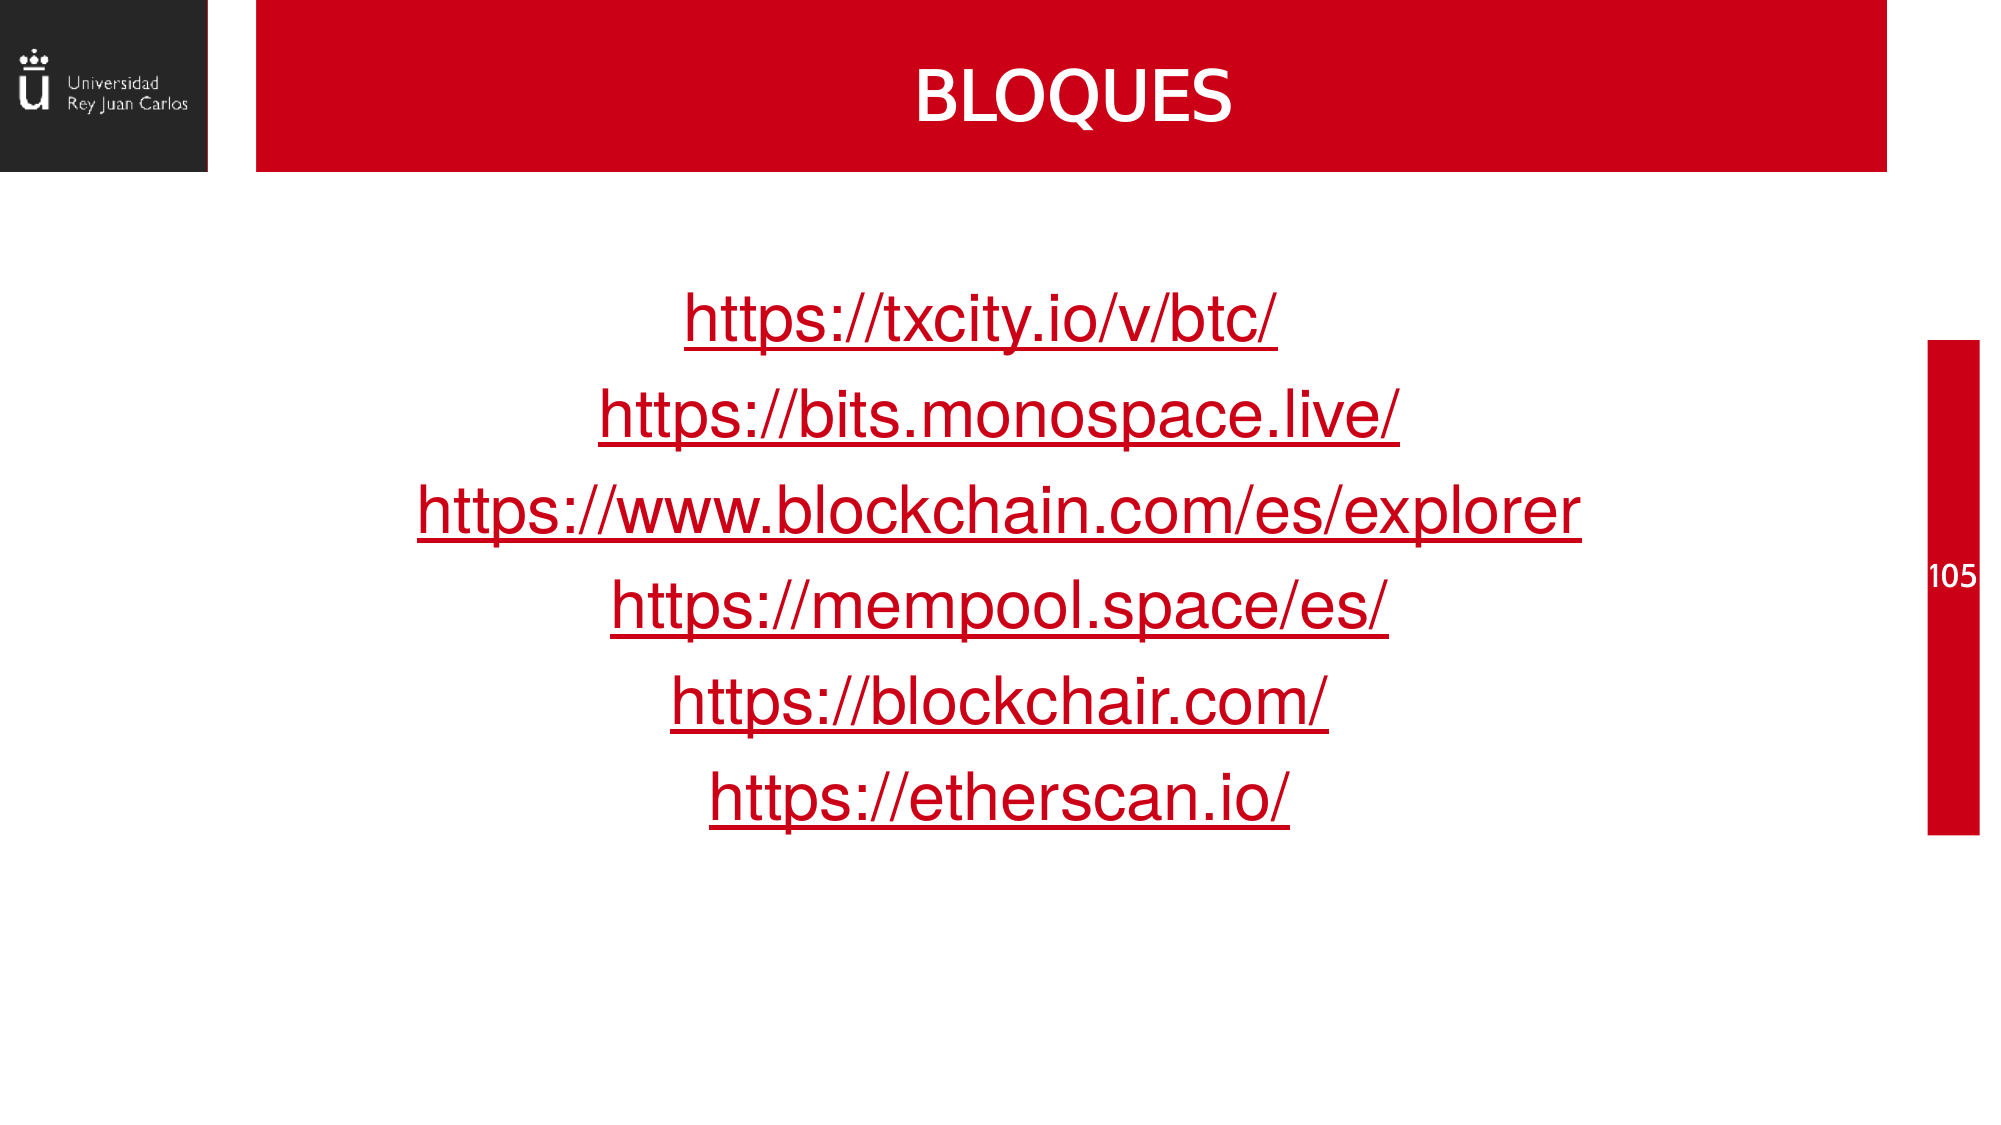

# BLOQUES
https://txcity.io/v/btc/
https://bits.monospace.live/
https://www.blockchain.com/es/explorer
https://mempool.space/es/
https://blockchair.com/
https://etherscan.io/
105